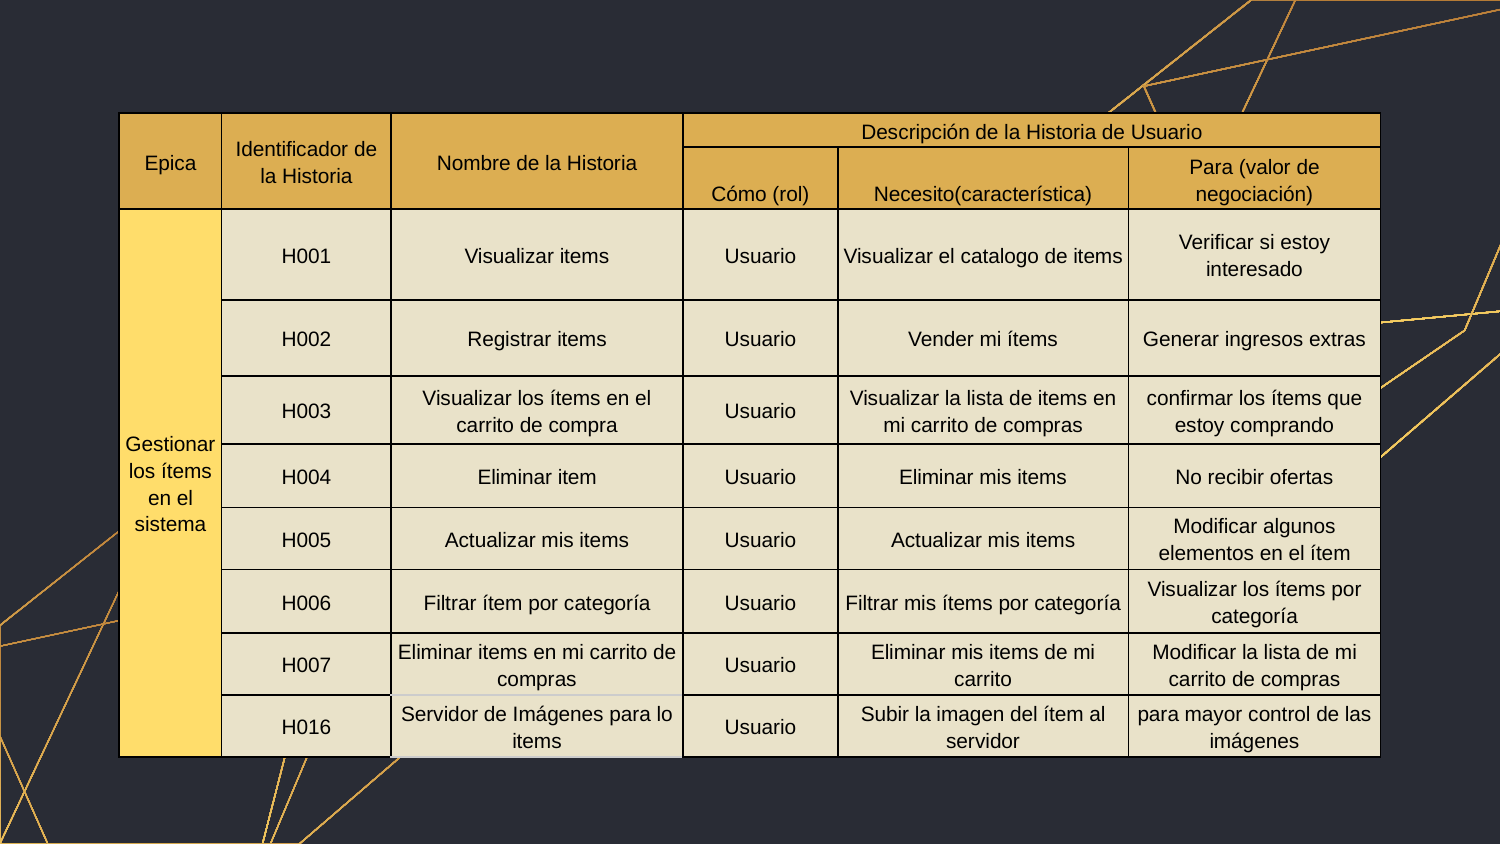

| Epica | Identificador de la Historia | Nombre de la Historia | Descripción de la Historia de Usuario |  |  |
| --- | --- | --- | --- | --- | --- |
|  |  |  | Cómo (rol) | Necesito(característica) | Para (valor de negociación) |
| Gestionar los ítems en el sistema | H001 | Visualizar items | Usuario | Visualizar el catalogo de items | Verificar si estoy interesado |
|  | H002 | Registrar items | Usuario | Vender mi ítems | Generar ingresos extras |
|  | H003 | Visualizar los ítems en el carrito de compra | Usuario | Visualizar la lista de items en mi carrito de compras | confirmar los ítems que estoy comprando |
|  | H004 | Eliminar item | Usuario | Eliminar mis items | No recibir ofertas |
|  | H005 | Actualizar mis items | Usuario | Actualizar mis items | Modificar algunos elementos en el ítem |
|  | H006 | Filtrar ítem por categoría | Usuario | Filtrar mis ítems por categoría | Visualizar los ítems por categoría |
|  | H007 | Eliminar items en mi carrito de compras | Usuario | Eliminar mis items de mi carrito | Modificar la lista de mi carrito de compras |
|  | H016 | Servidor de Imágenes para lo items | Usuario | Subir la imagen del ítem al servidor | para mayor control de las imágenes |